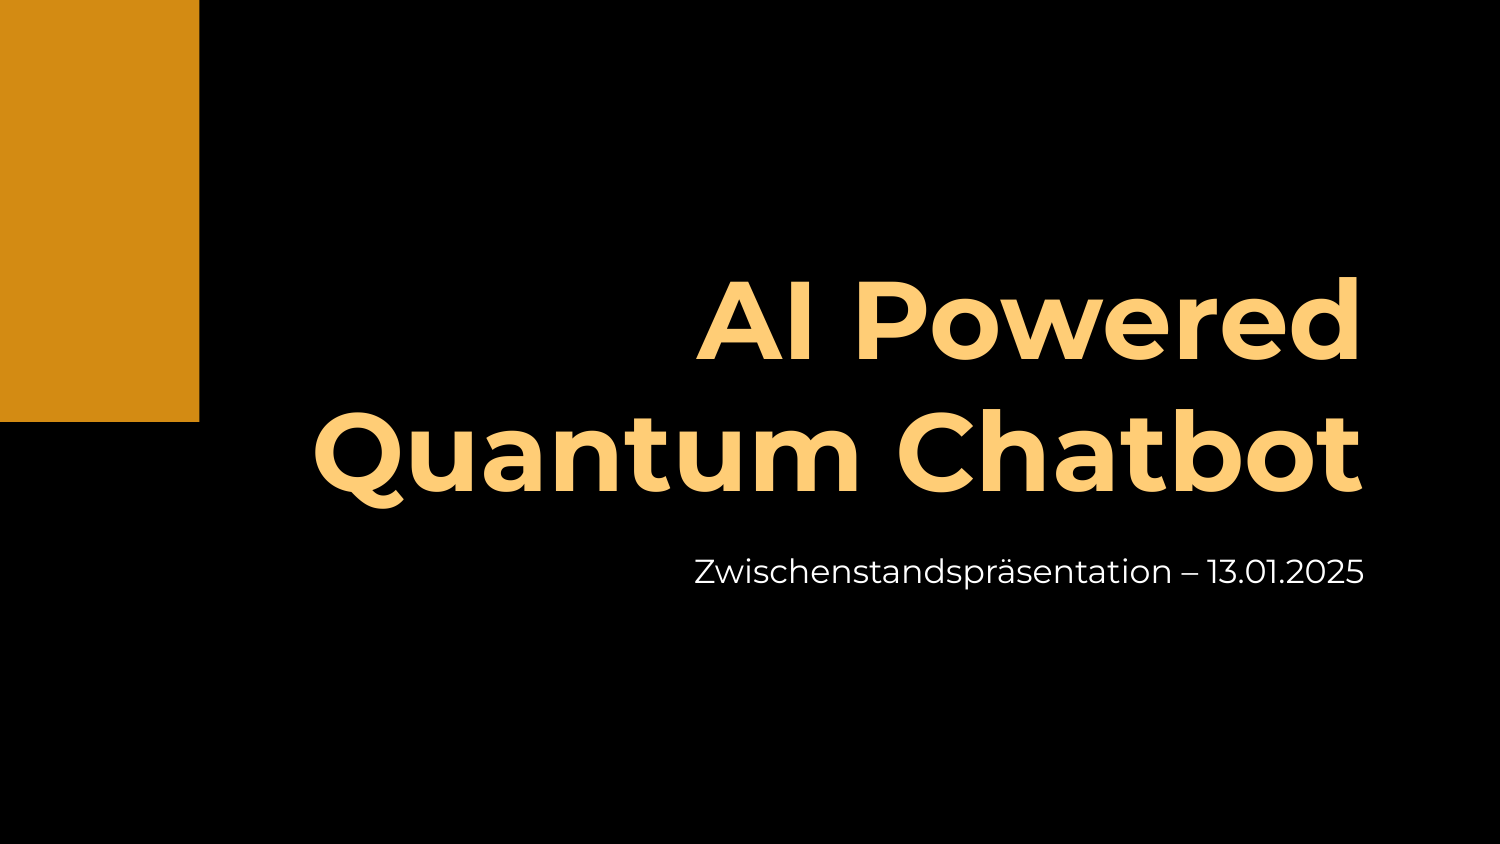

# AI Powered Quantum Chatbot
Zwischenstandspräsentation – 13.01.2025